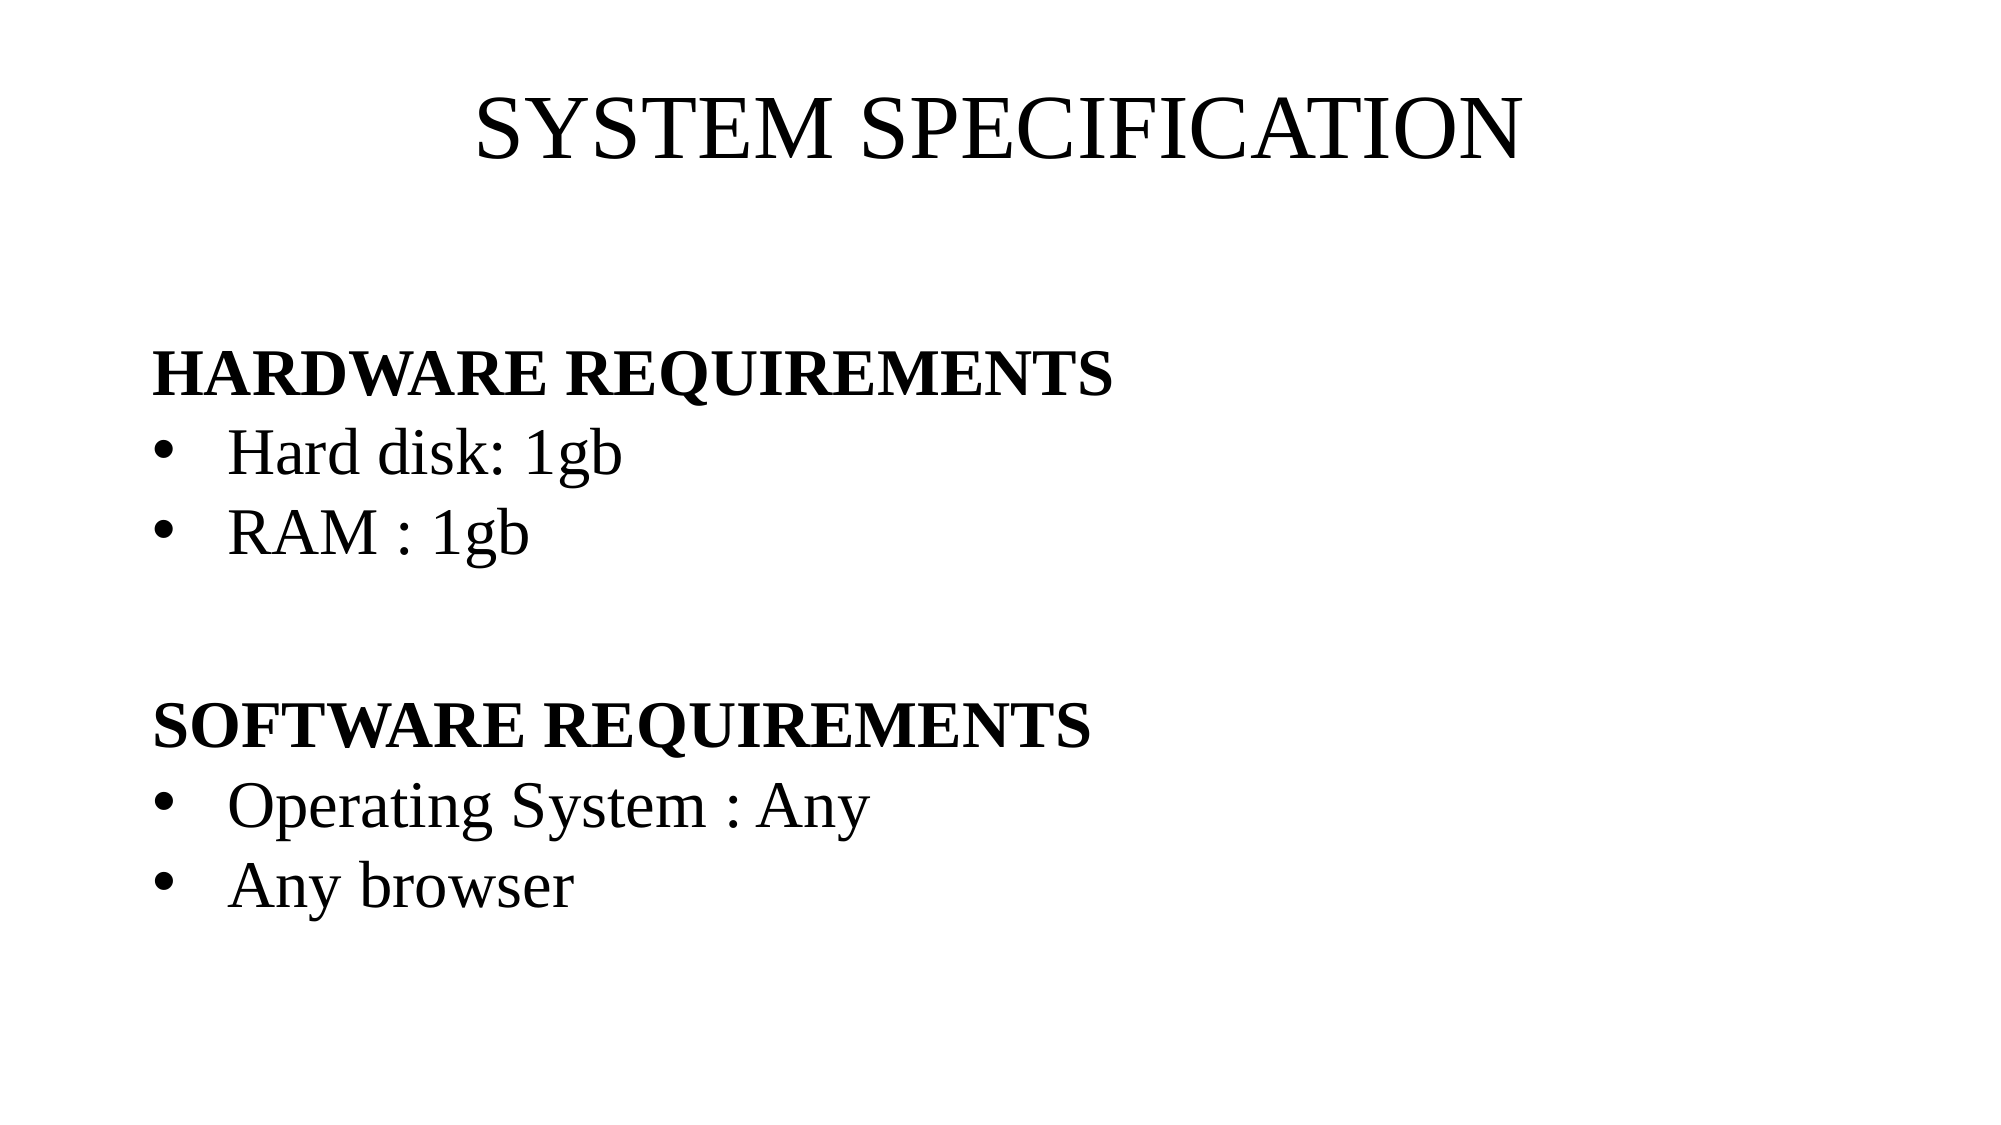

# SYSTEM SPECIFICATION
Hardware requirements
Hard disk: 1gb
RAM : 1gb
Software requirements
Operating System : Any
Any browser